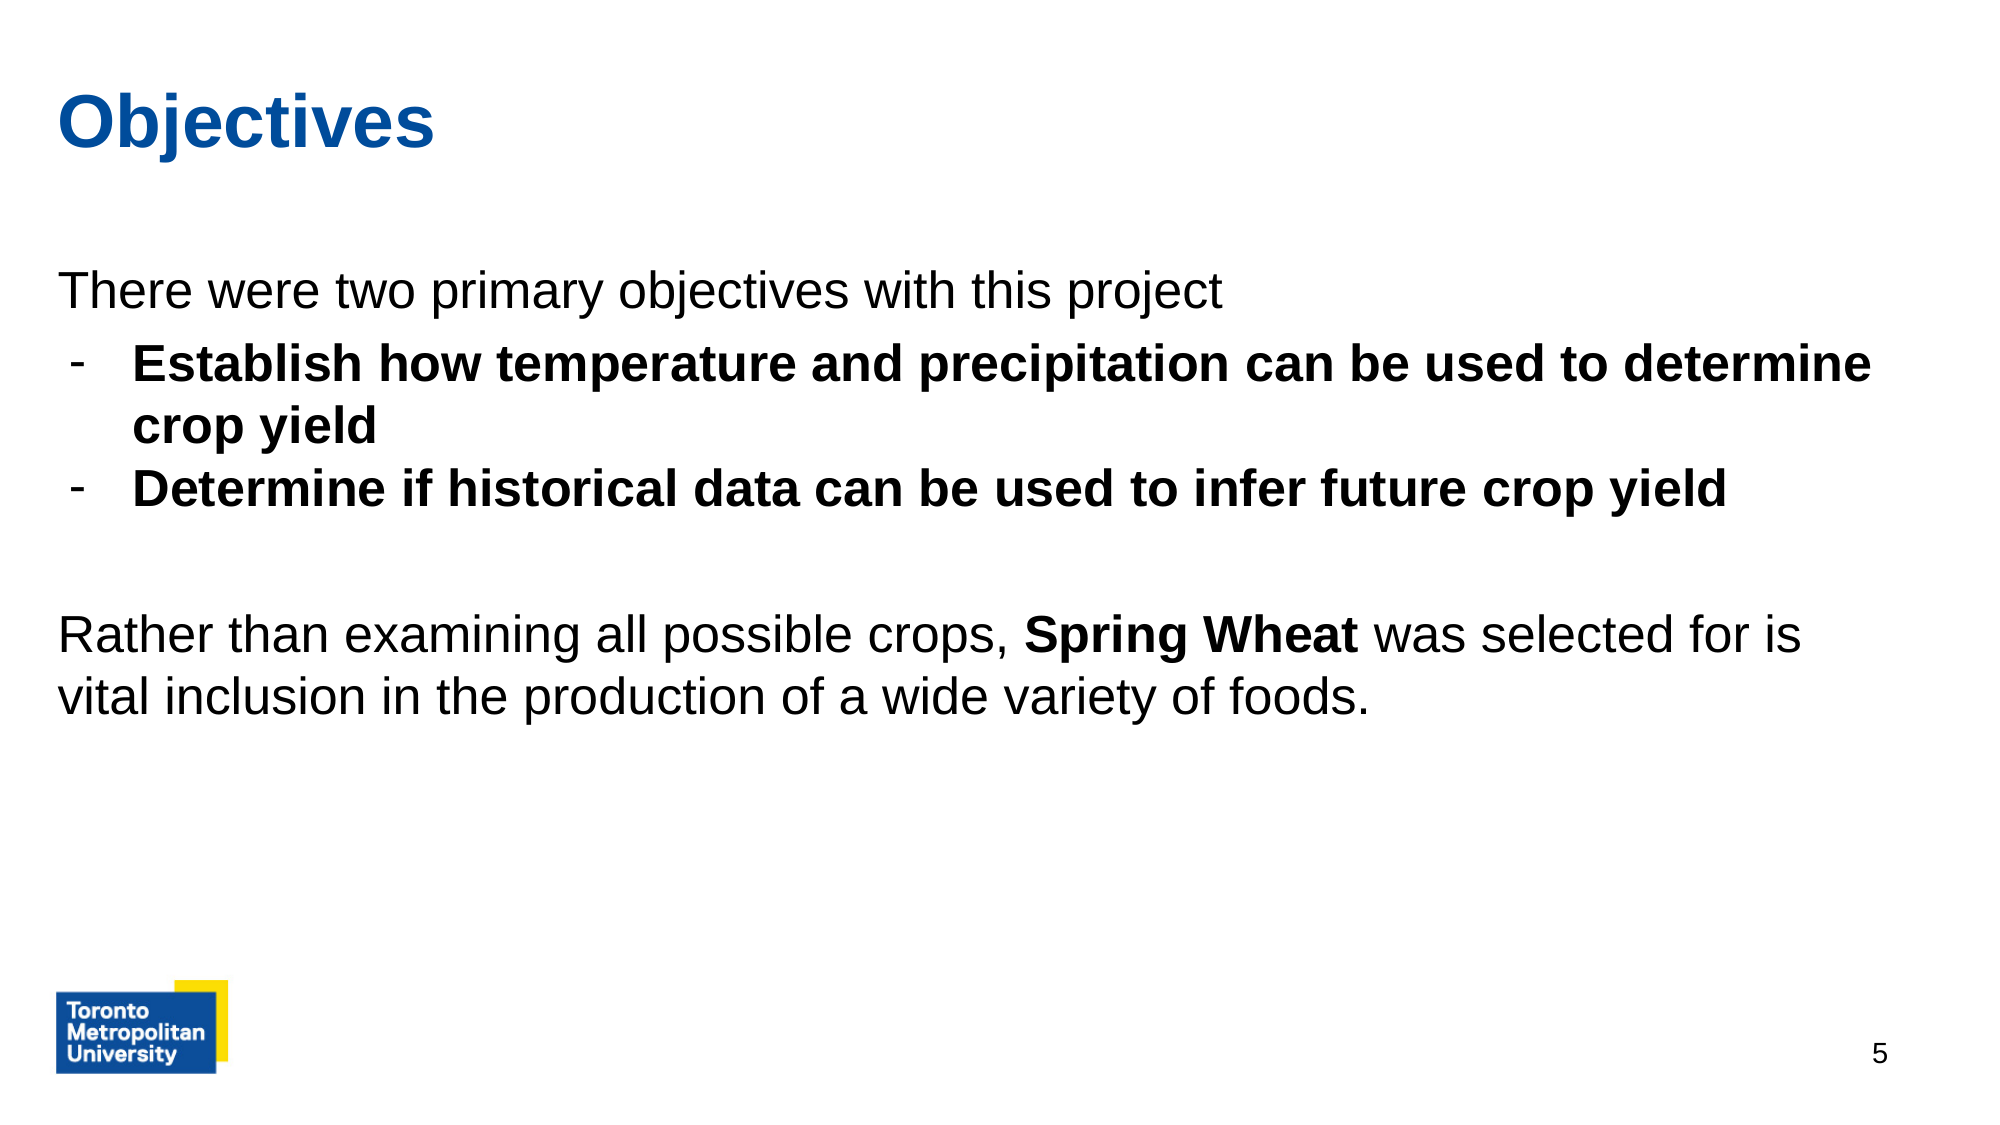

# Objectives
There were two primary objectives with this project
Establish how temperature and precipitation can be used to determine crop yield
Determine if historical data can be used to infer future crop yield

Rather than examining all possible crops, Spring Wheat was selected for is vital inclusion in the production of a wide variety of foods.
5